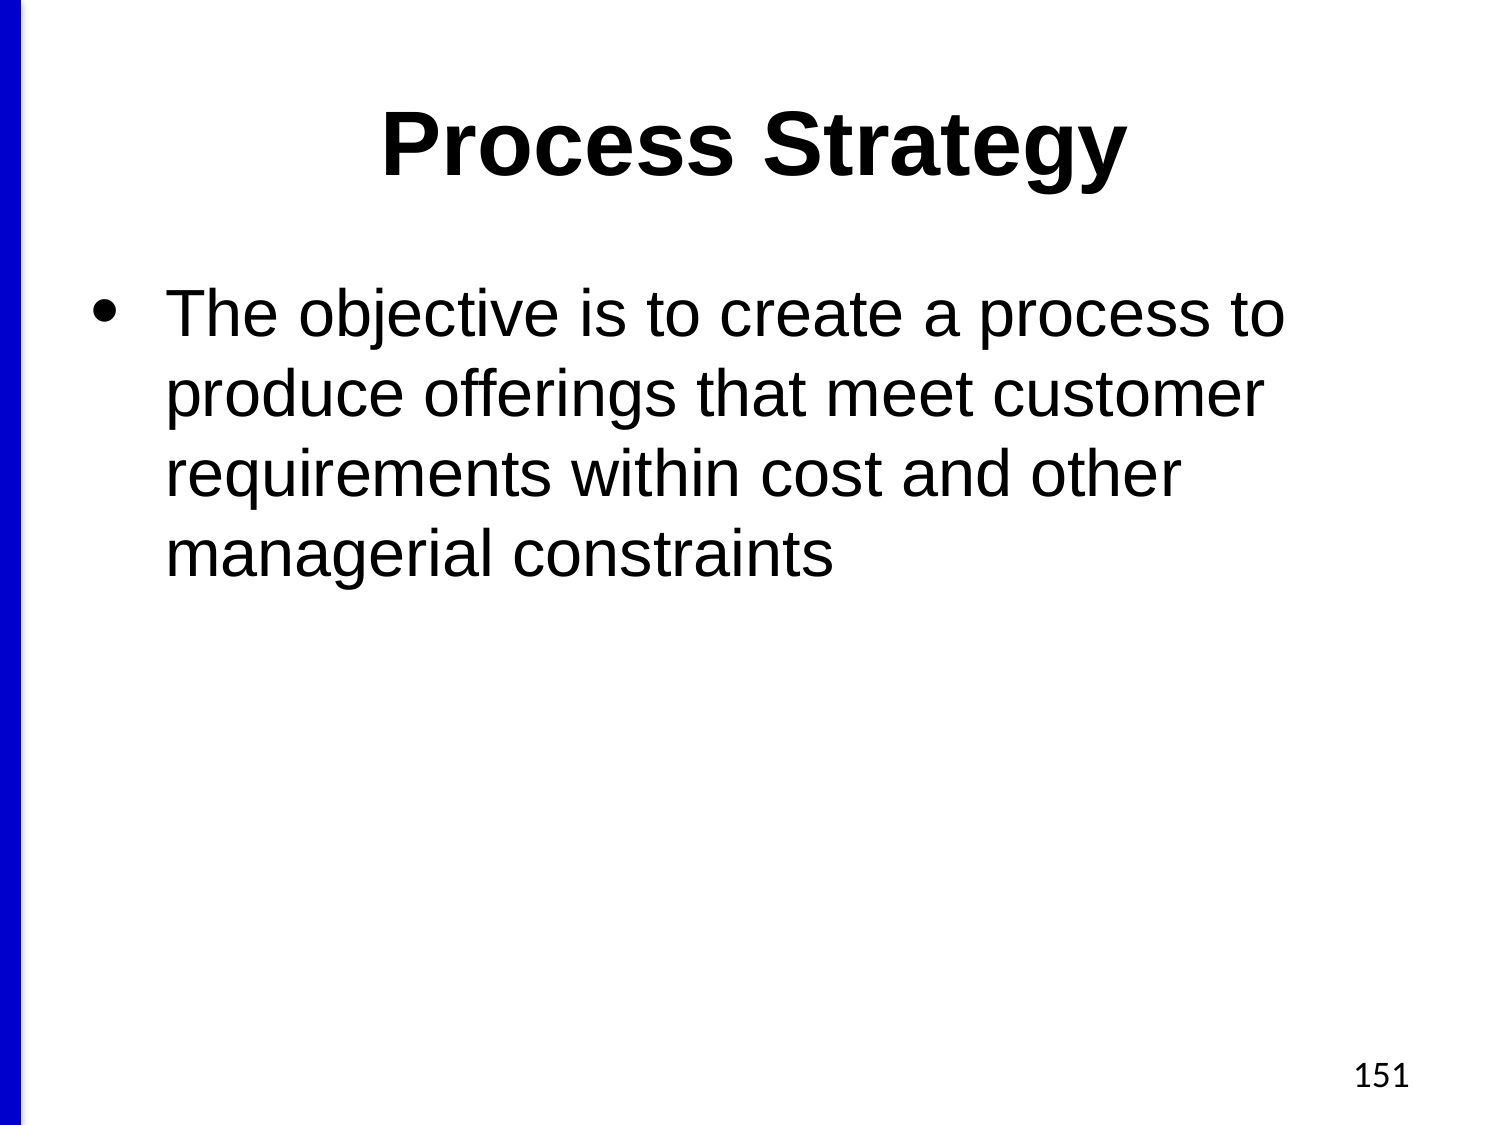

# Process Strategy
The objective is to create a process to produce offerings that meet customer requirements within cost and other managerial constraints
151